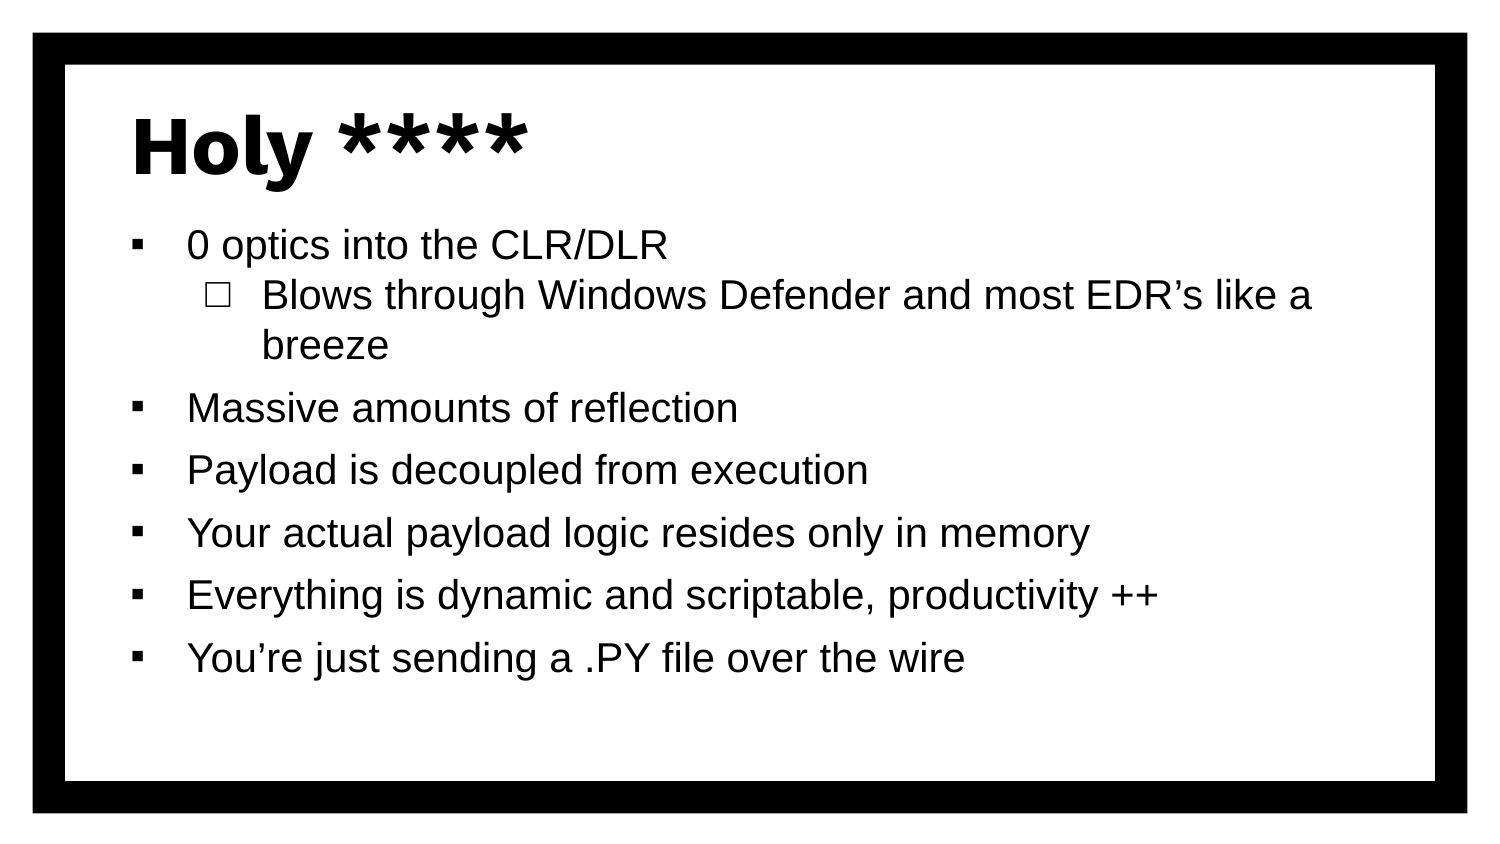

# Holy ****
0 optics into the CLR/DLR
Blows through Windows Defender and most EDR’s like a breeze
Massive amounts of reflection
Payload is decoupled from execution
Your actual payload logic resides only in memory
Everything is dynamic and scriptable, productivity ++
You’re just sending a .PY file over the wire